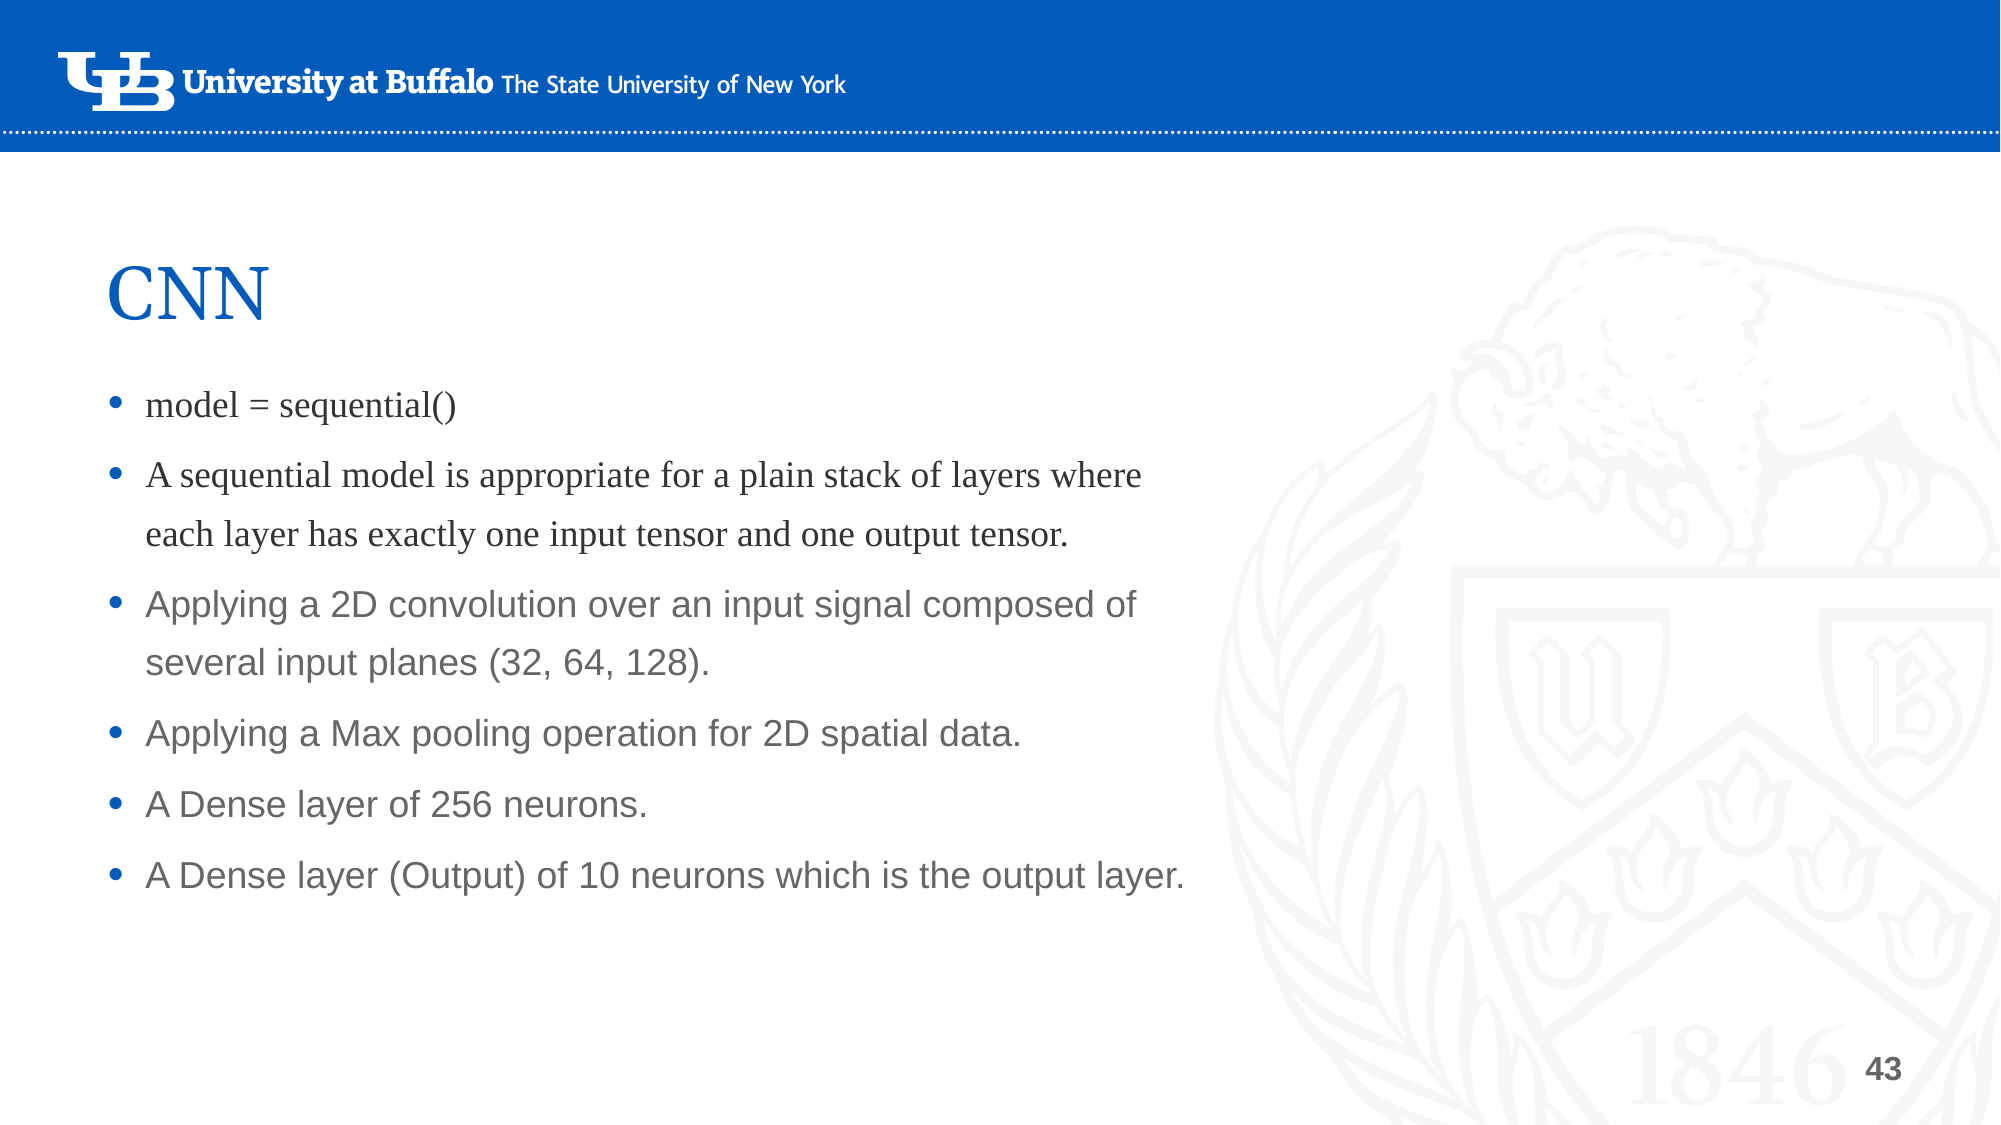

# CNN
model = sequential()
A sequential model is appropriate for a plain stack of layers where each layer has exactly one input tensor and one output tensor.
Applying a 2D convolution over an input signal composed of several input planes (32, 64, 128).
Applying a Max pooling operation for 2D spatial data.
A Dense layer of 256 neurons.
A Dense layer (Output) of 10 neurons which is the output layer.

43